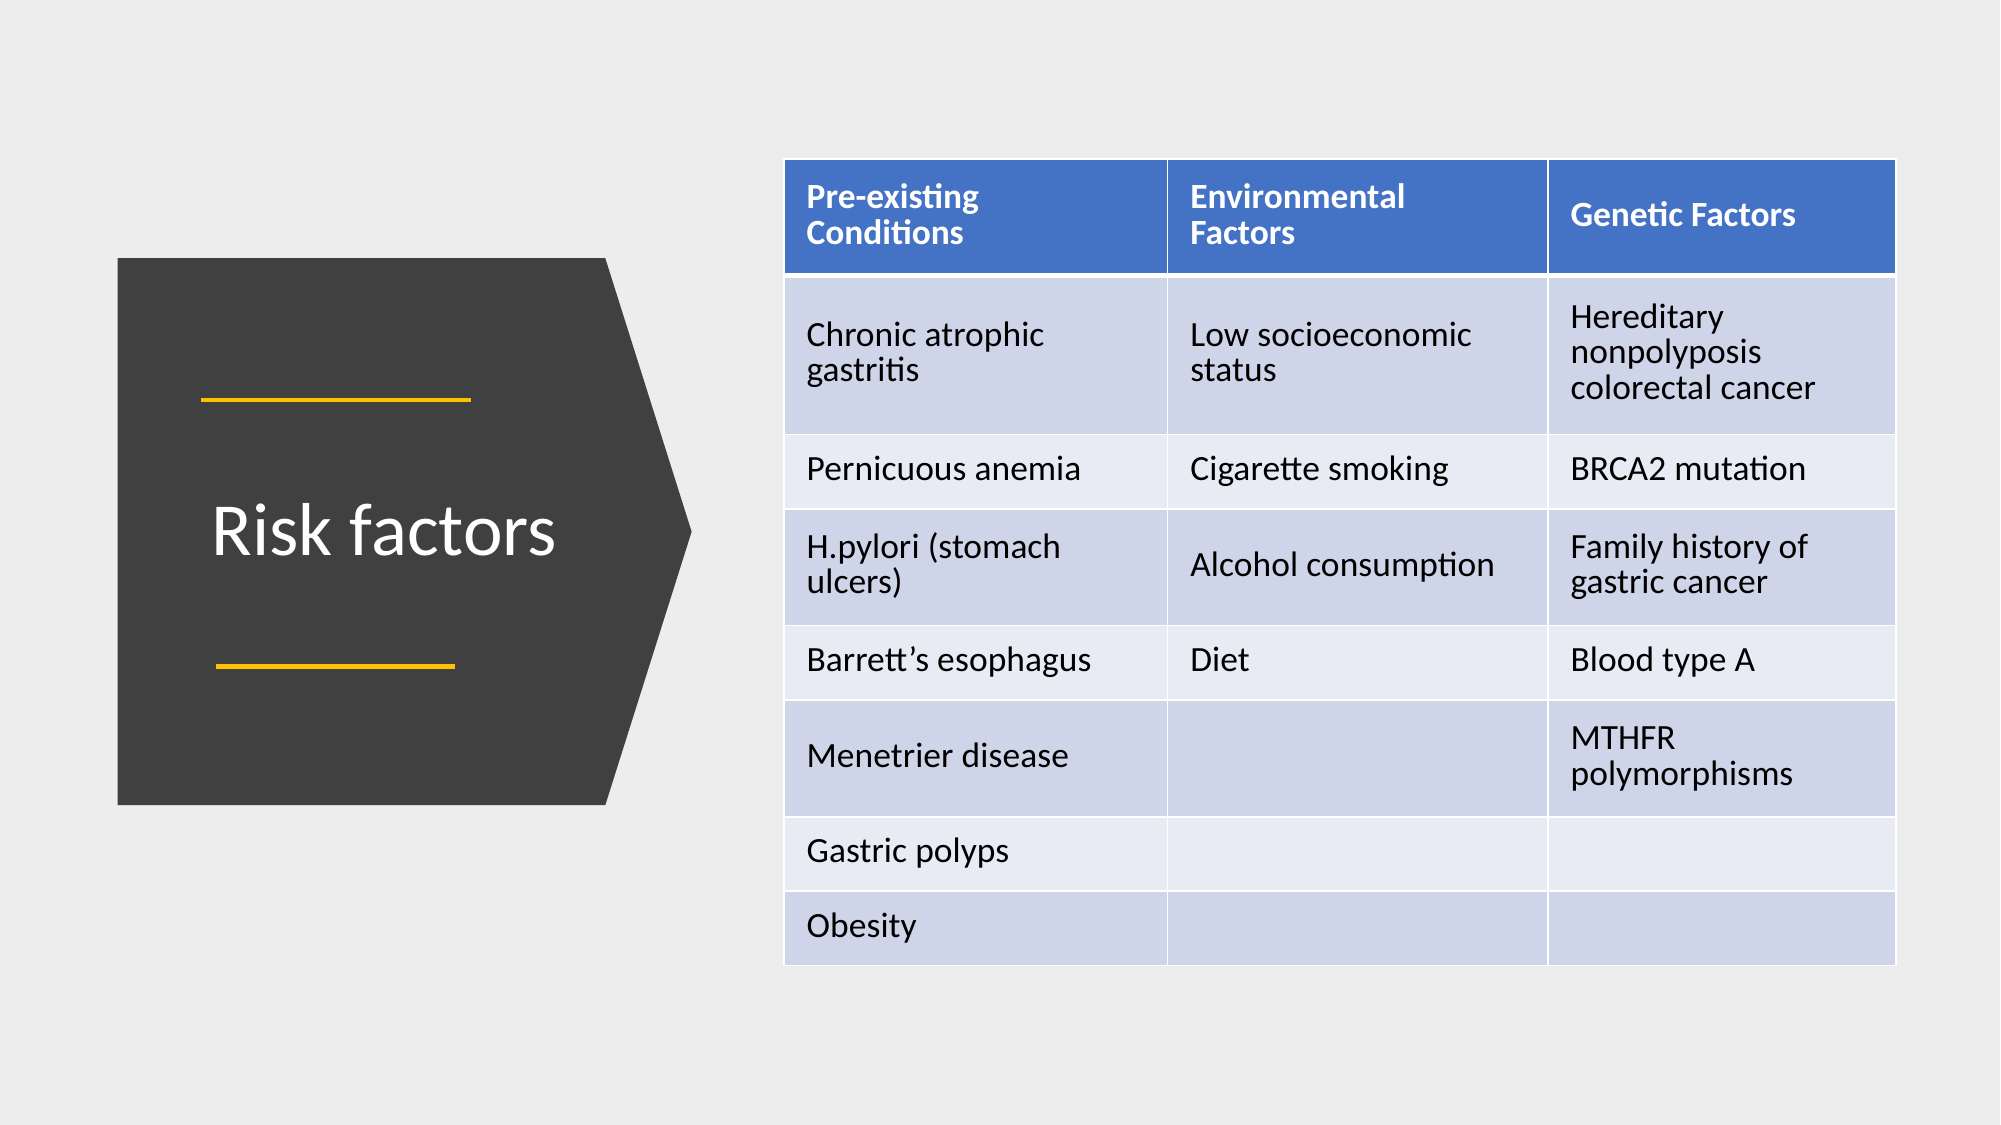

| Pre-existing Conditions | Environmental Factors | Genetic Factors |
| --- | --- | --- |
| Chronic atrophic gastritis | Low socioeconomic status | Hereditary nonpolyposis colorectal cancer |
| Pernicuous anemia | Cigarette smoking | BRCA2 mutation |
| H.pylori (stomach ulcers) | Alcohol consumption | Family history of gastric cancer |
| Barrett’s esophagus | Diet | Blood type A |
| Menetrier disease |  | MTHFR polymorphisms |
| Gastric polyps |  |  |
| Obesity |  |  |

# Risk factors